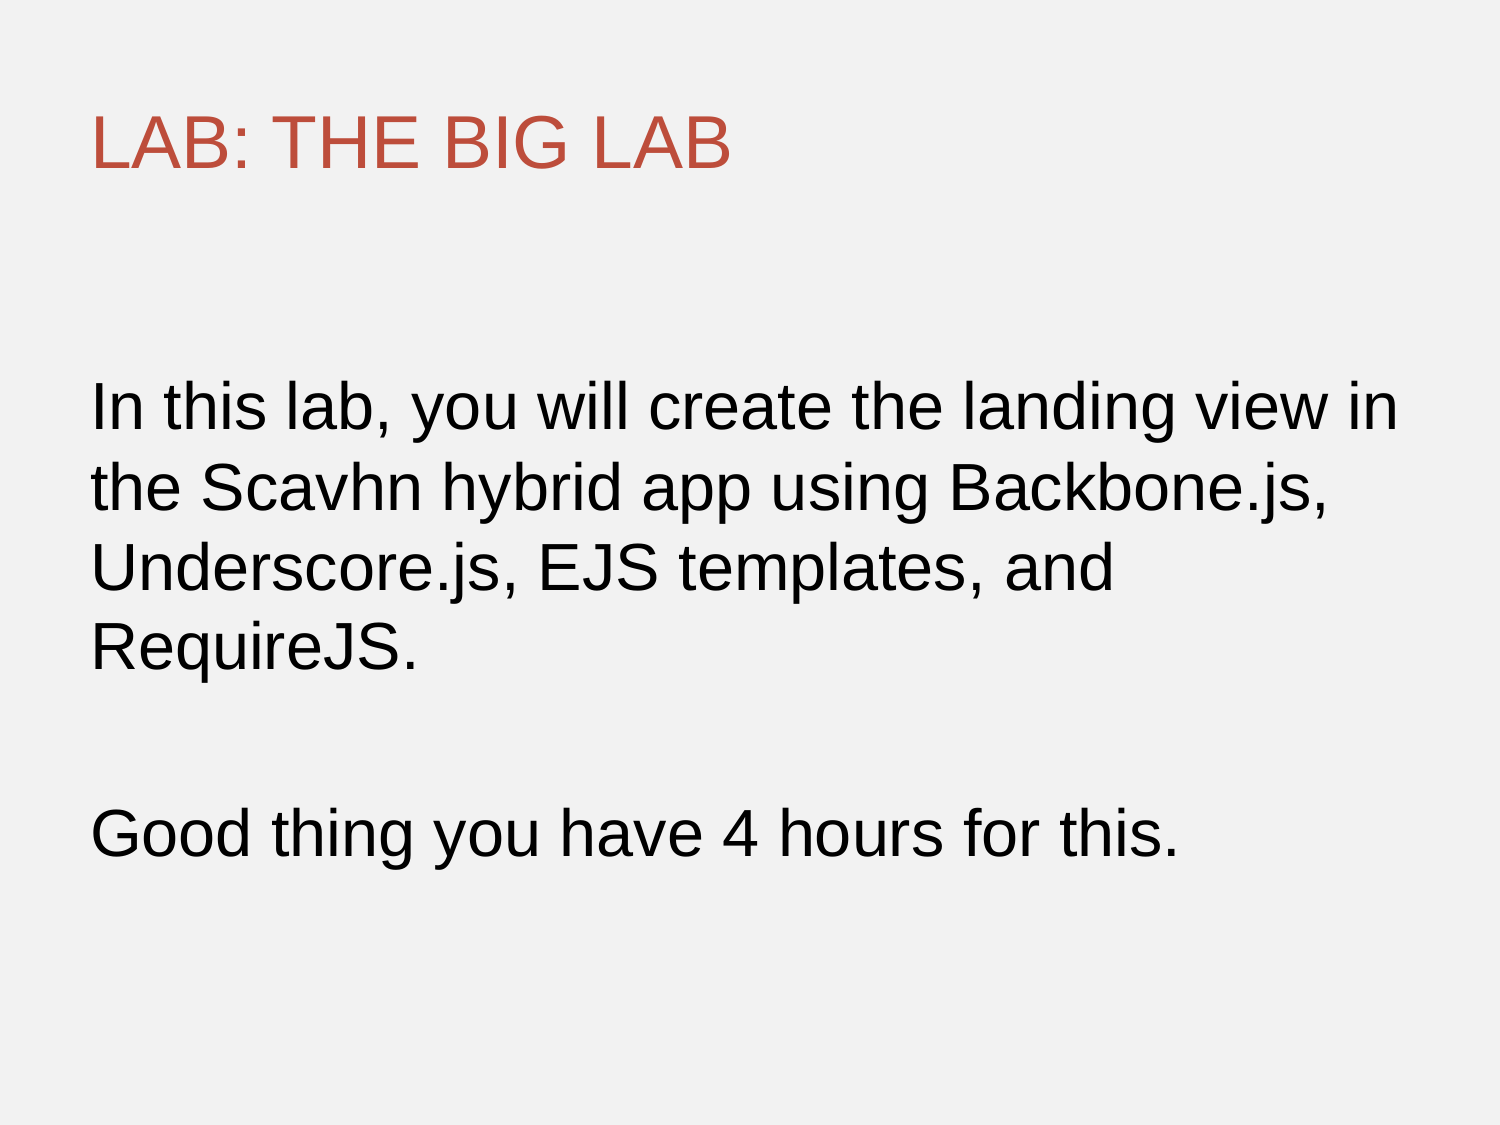

# Lab: The big lab

In this lab, you will create the landing view in the Scavhn hybrid app using Backbone.js, Underscore.js, EJS templates, and RequireJS.

Good thing you have 4 hours for this.